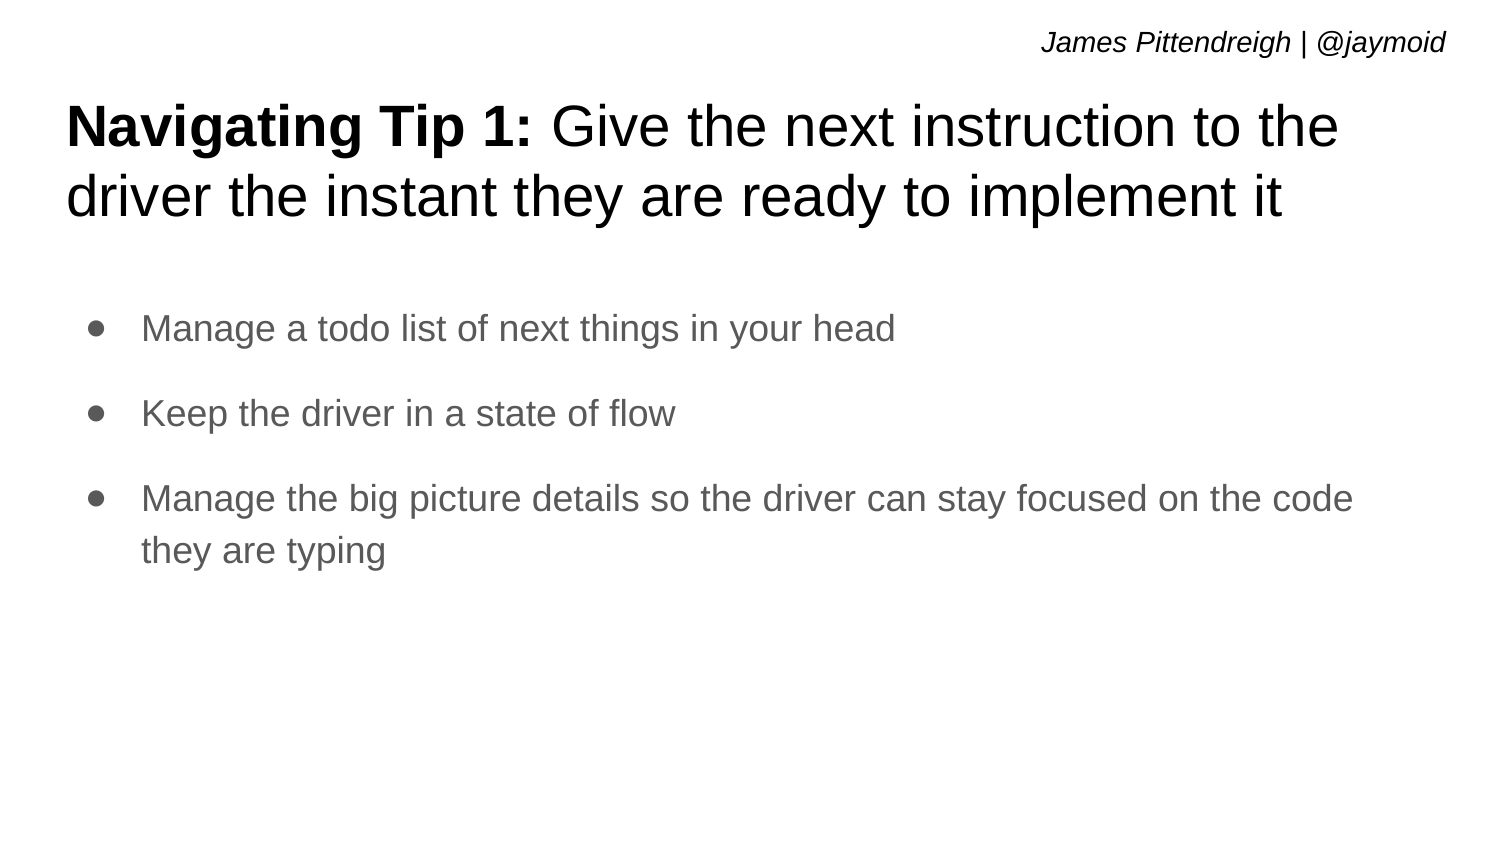

# Navigating Tip 1: Give the next instruction to the driver the instant they are ready to implement it

Manage a todo list of next things in your head
Keep the driver in a state of flow
Manage the big picture details so the driver can stay focused on the code they are typing